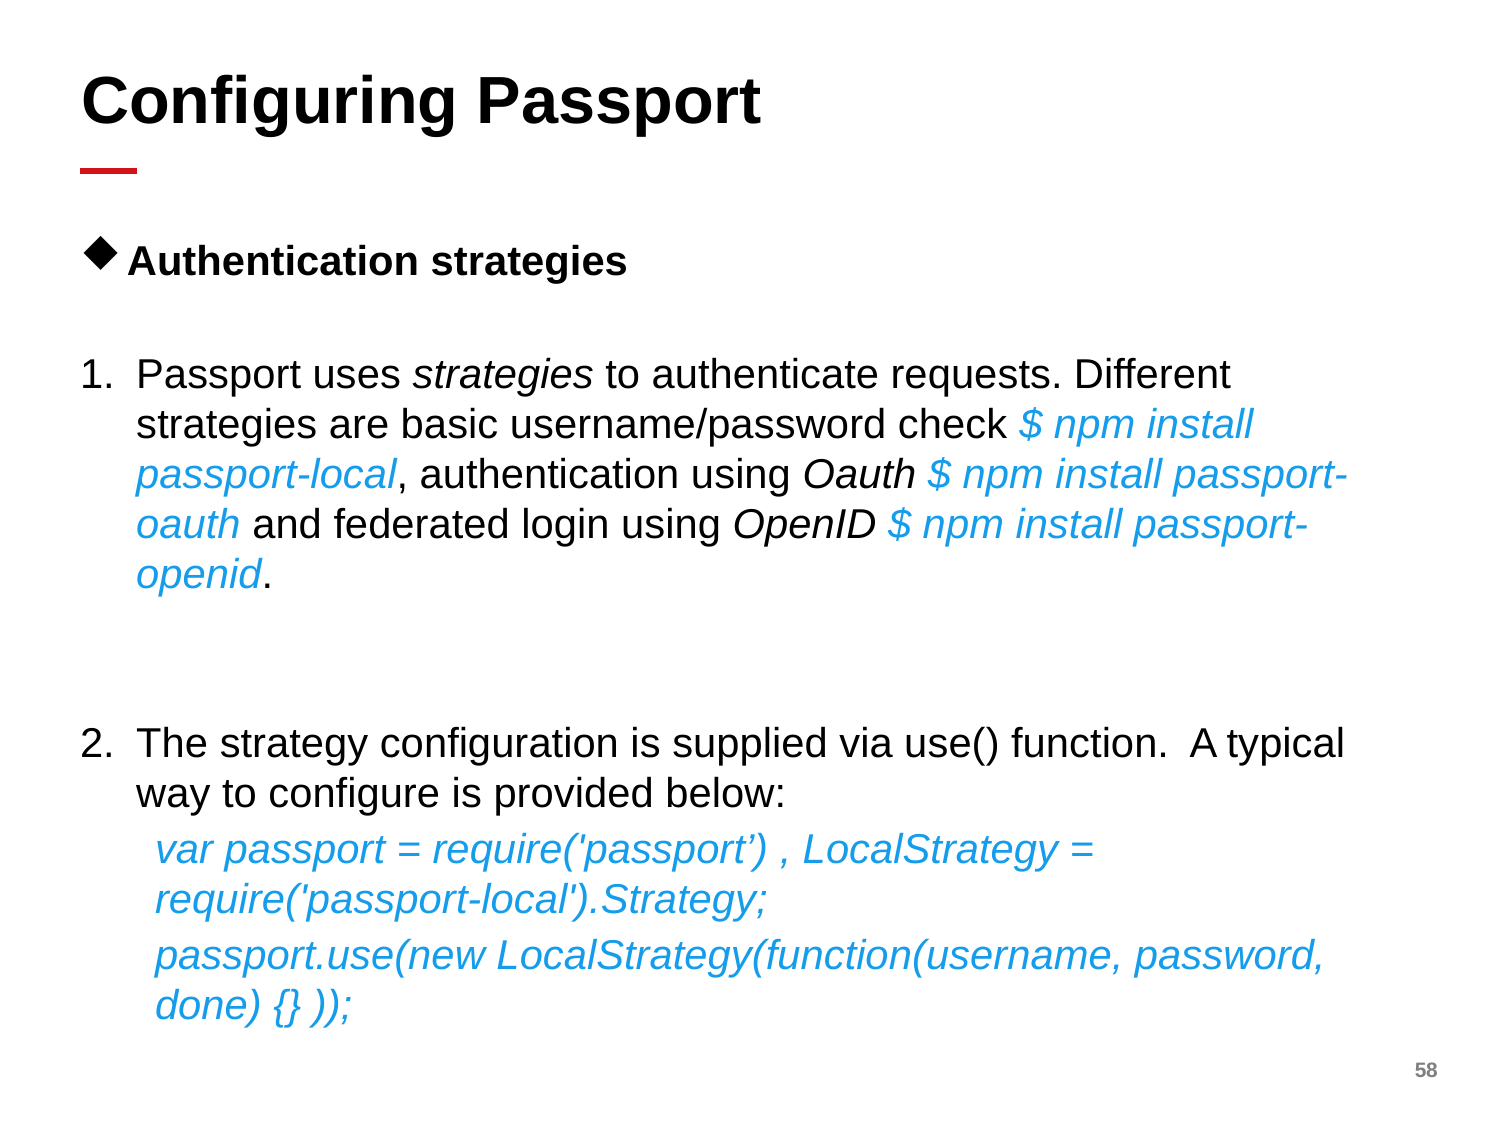

# Configuring Passport
Authentication strategies

Passport uses strategies to authenticate requests. Different strategies are basic username/password check $ npm install passport-local, authentication using Oauth $ npm install passport-oauth and federated login using OpenID $ npm install passport-openid.

2.	The strategy configuration is supplied via use() function.  A typical way to configure is provided below:
var passport = require('passport’) , LocalStrategy = require('passport-local').Strategy;
passport.use(new LocalStrategy(function(username, password, done) {} ));